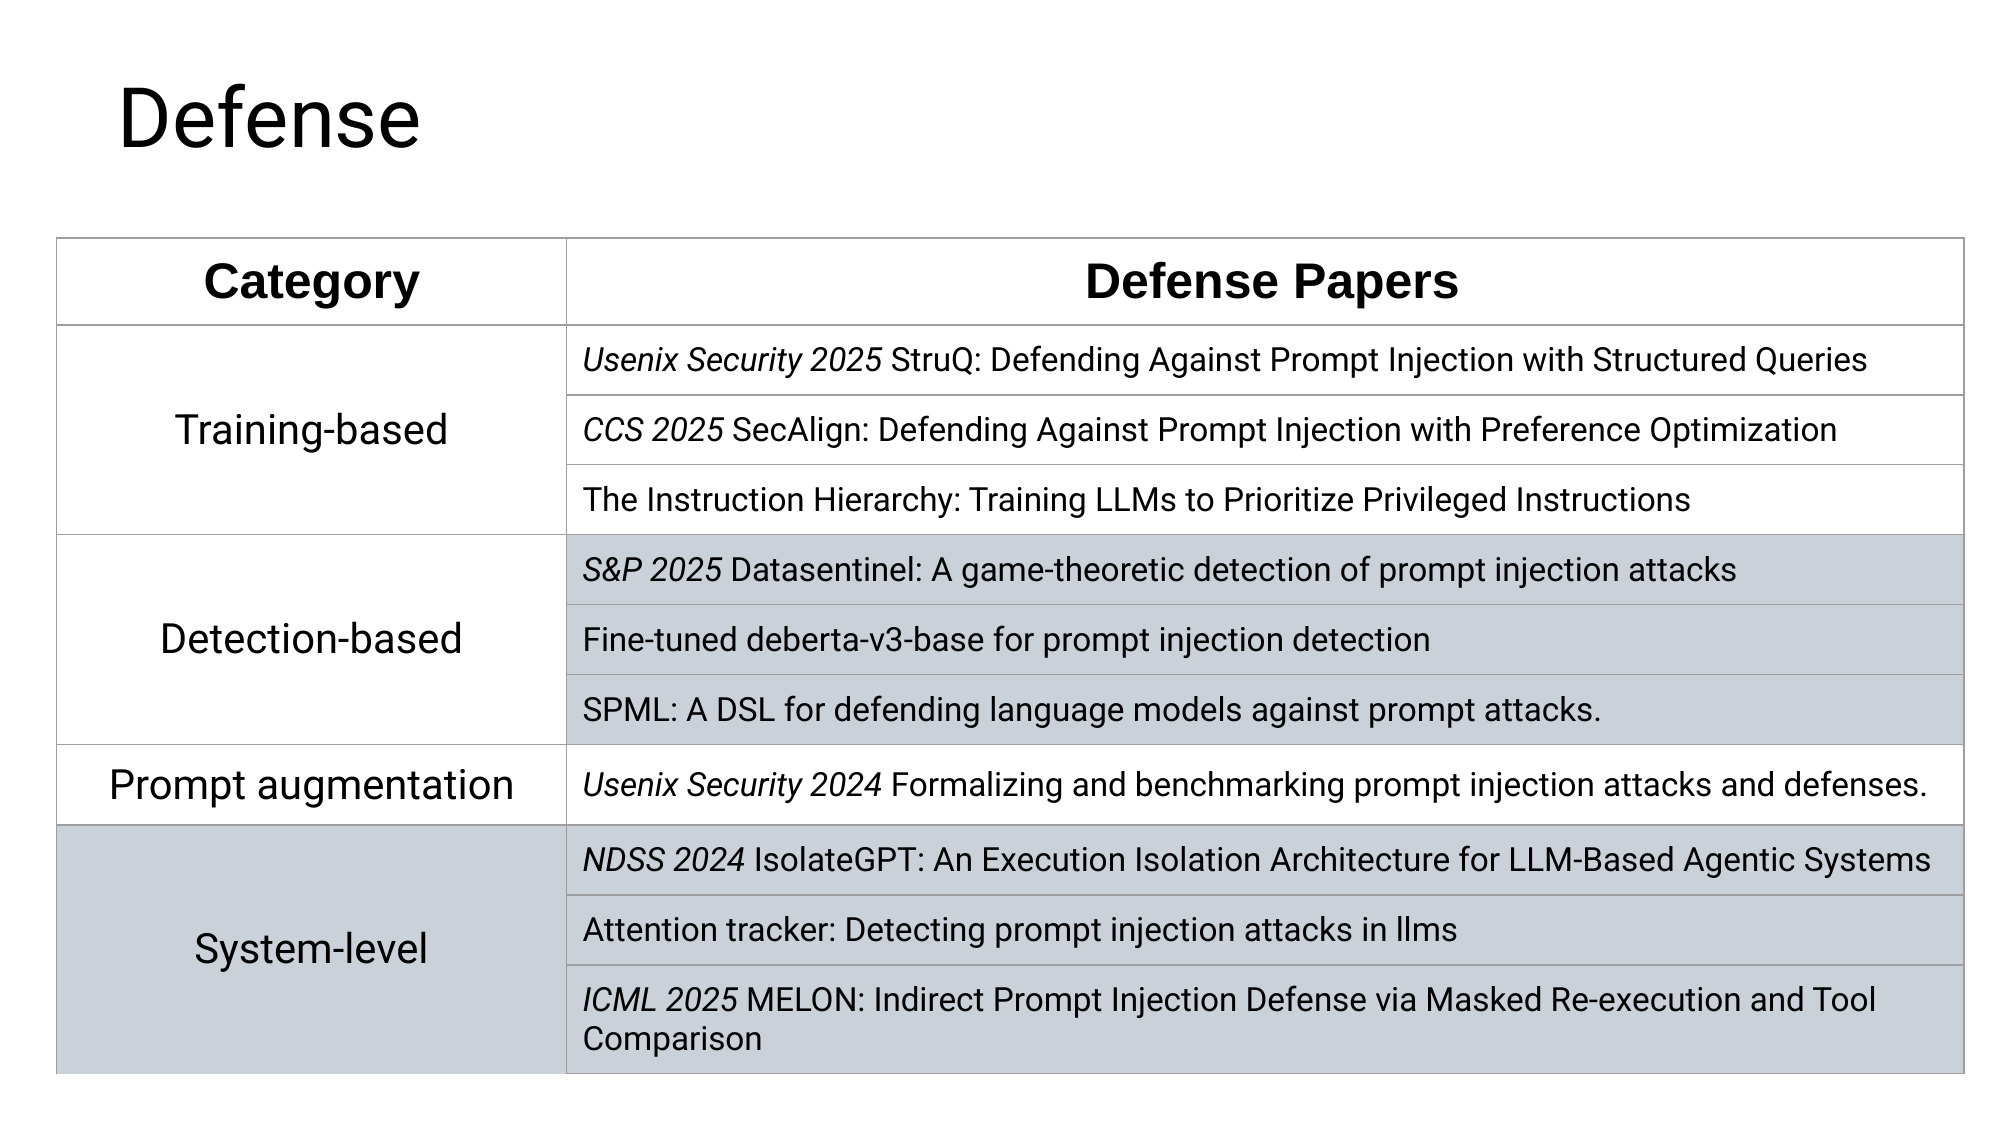

# Defense

| Category | Defense Papers |
| --- | --- |
| Training-based | Usenix Security 2025 StruQ: Defending Against Prompt Injection with Structured Queries |
|  | CCS 2025 SecAlign: Defending Against Prompt Injection with Preference Optimization |
|  | The Instruction Hierarchy: Training LLMs to Prioritize Privileged Instructions |
| Detection-based | S&P 2025 Datasentinel: A game-theoretic detection of prompt injection attacks |
|  | Fine-tuned deberta-v3-base for prompt injection detection |
|  | SPML: A DSL for defending language models against prompt attacks. |
| Prompt augmentation | Usenix Security 2024 Formalizing and benchmarking prompt injection attacks and defenses. |
| System-level | NDSS 2024 IsolateGPT: An Execution Isolation Architecture for LLM-Based Agentic Systems |
|  | Attention tracker: Detecting prompt injection attacks in llms |
|  | ICML 2025 MELON: Indirect Prompt Injection Defense via Masked Re-execution and Tool Comparison |